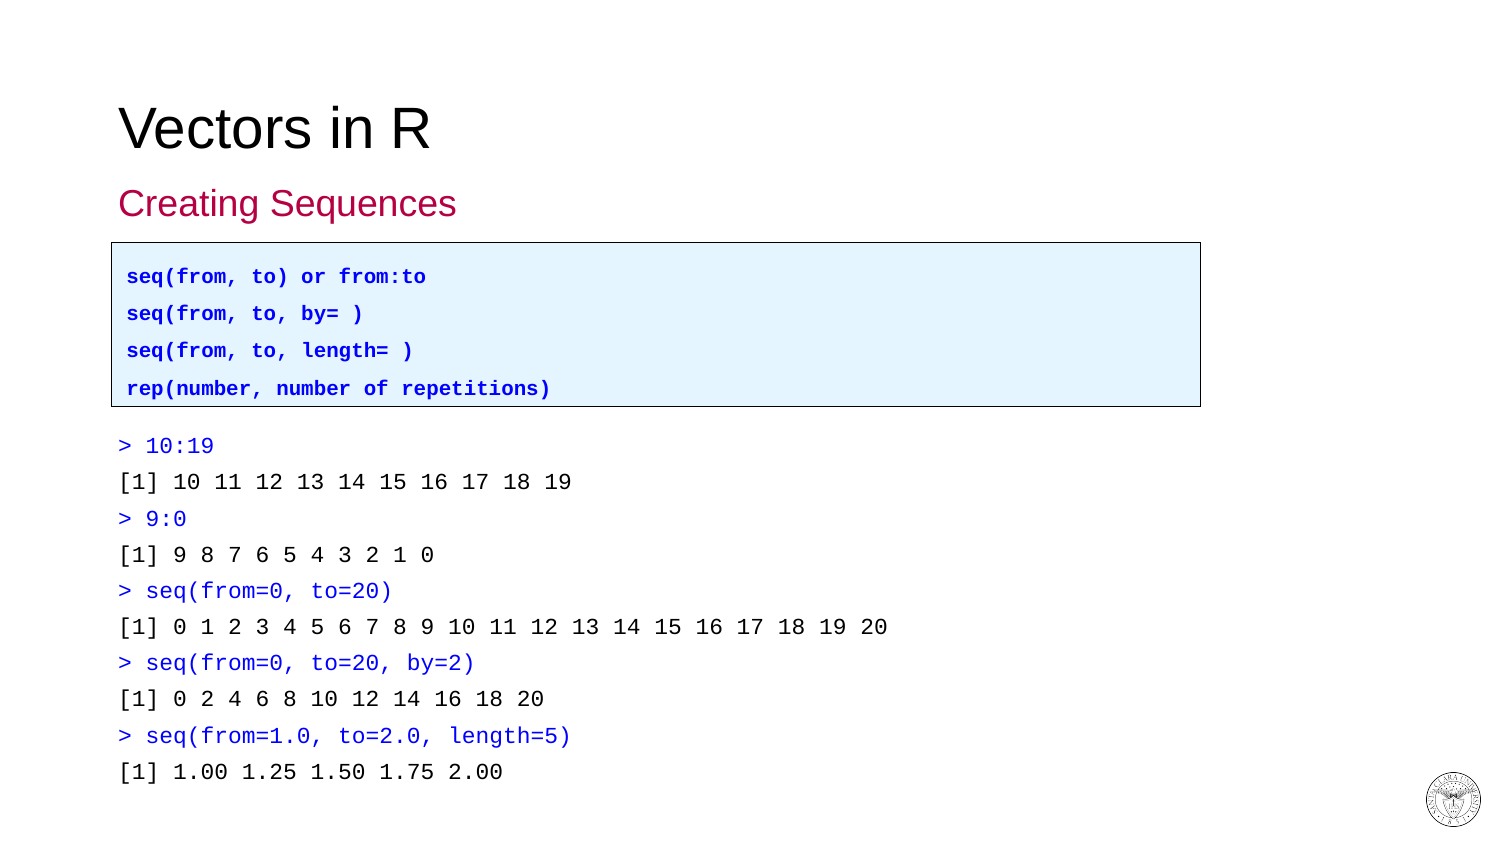

# Vectors in R
Creating Sequences
seq(from, to) or from:to
seq(from, to, by= )
seq(from, to, length= )
rep(number, number of repetitions)
> 10:19
[1] 10 11 12 13 14 15 16 17 18 19
> 9:0
[1] 9 8 7 6 5 4 3 2 1 0
> seq(from=0, to=20)
[1] 0 1 2 3 4 5 6 7 8 9 10 11 12 13 14 15 16 17 18 19 20
> seq(from=0, to=20, by=2)
[1] 0 2 4 6 8 10 12 14 16 18 20
> seq(from=1.0, to=2.0, length=5)
[1] 1.00 1.25 1.50 1.75 2.00